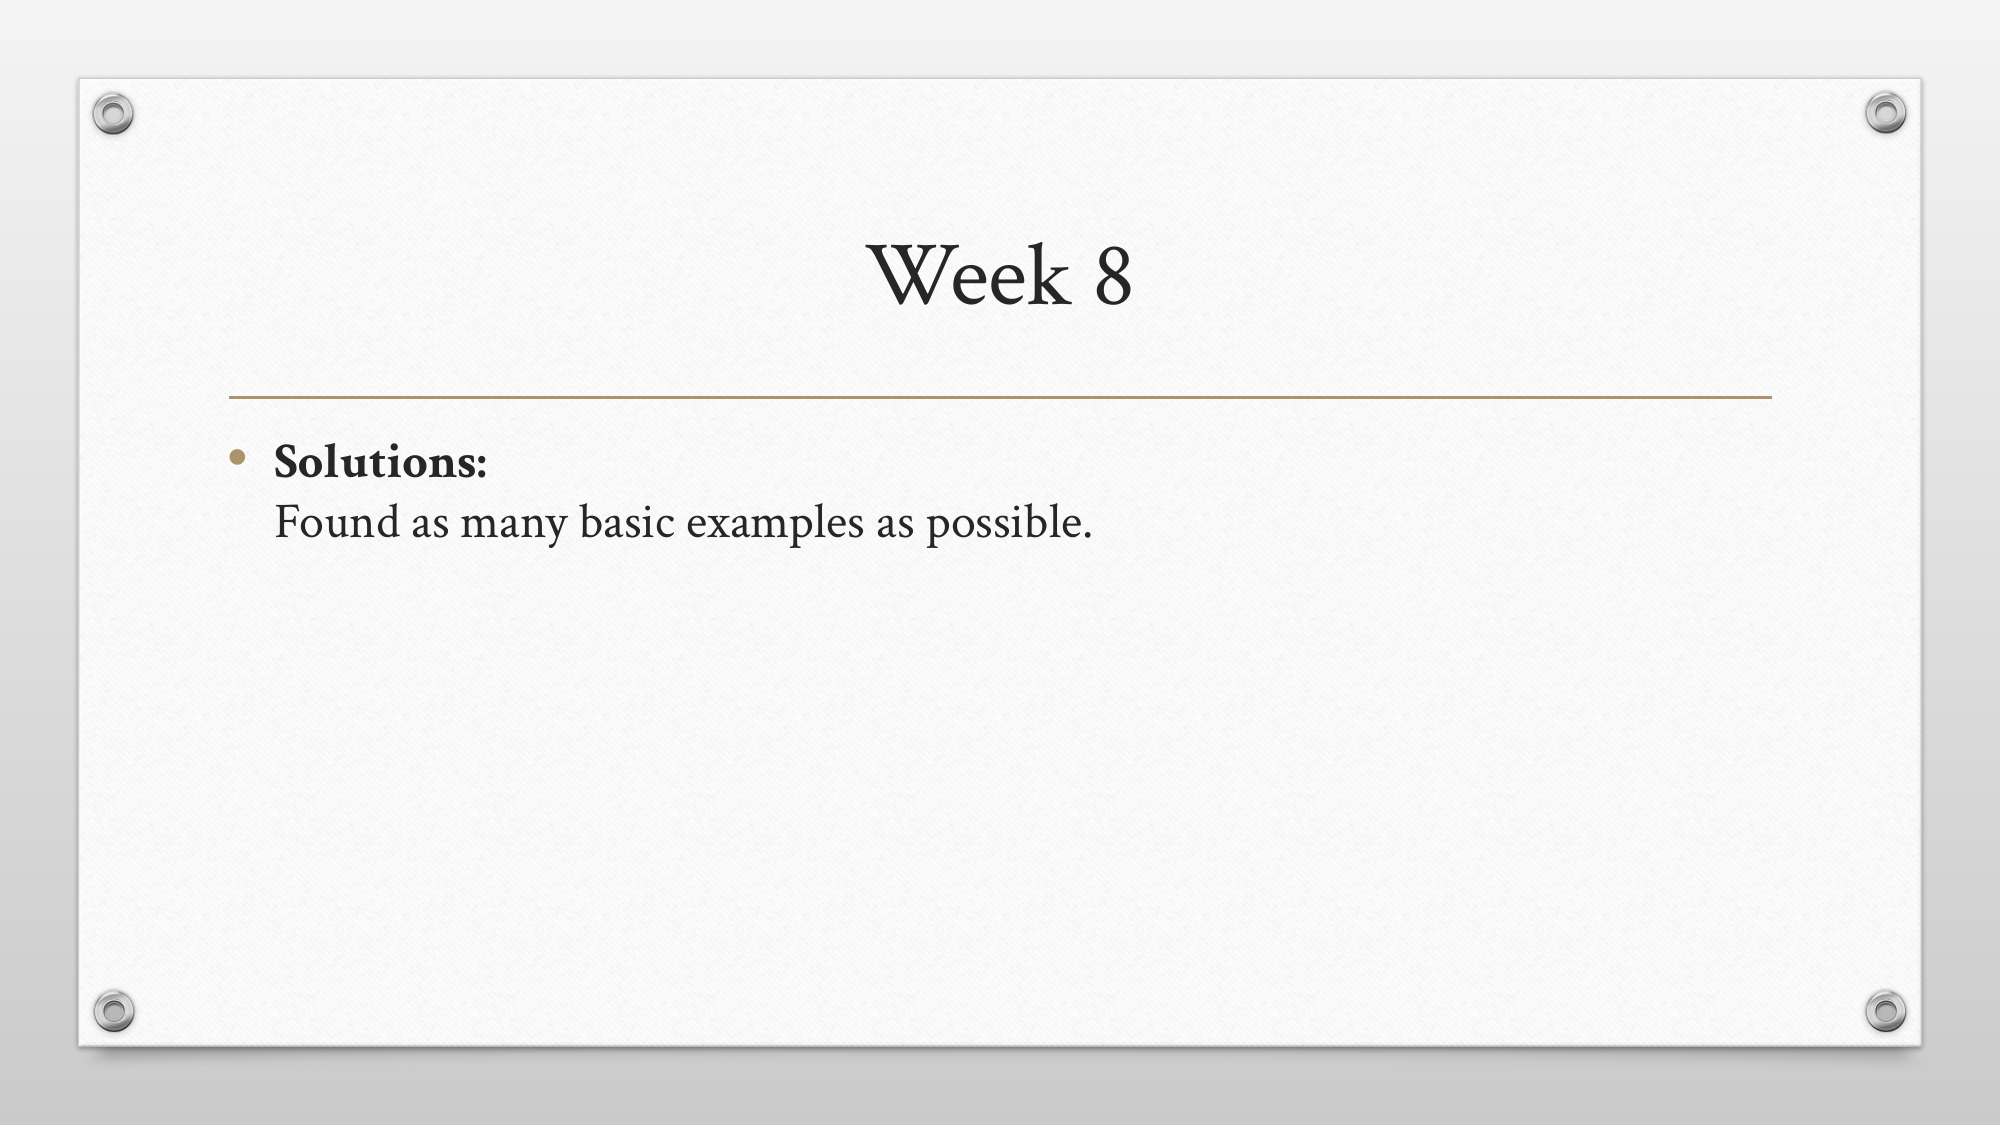

# Week 8
Solutions:
Found as many basic examples as possible.